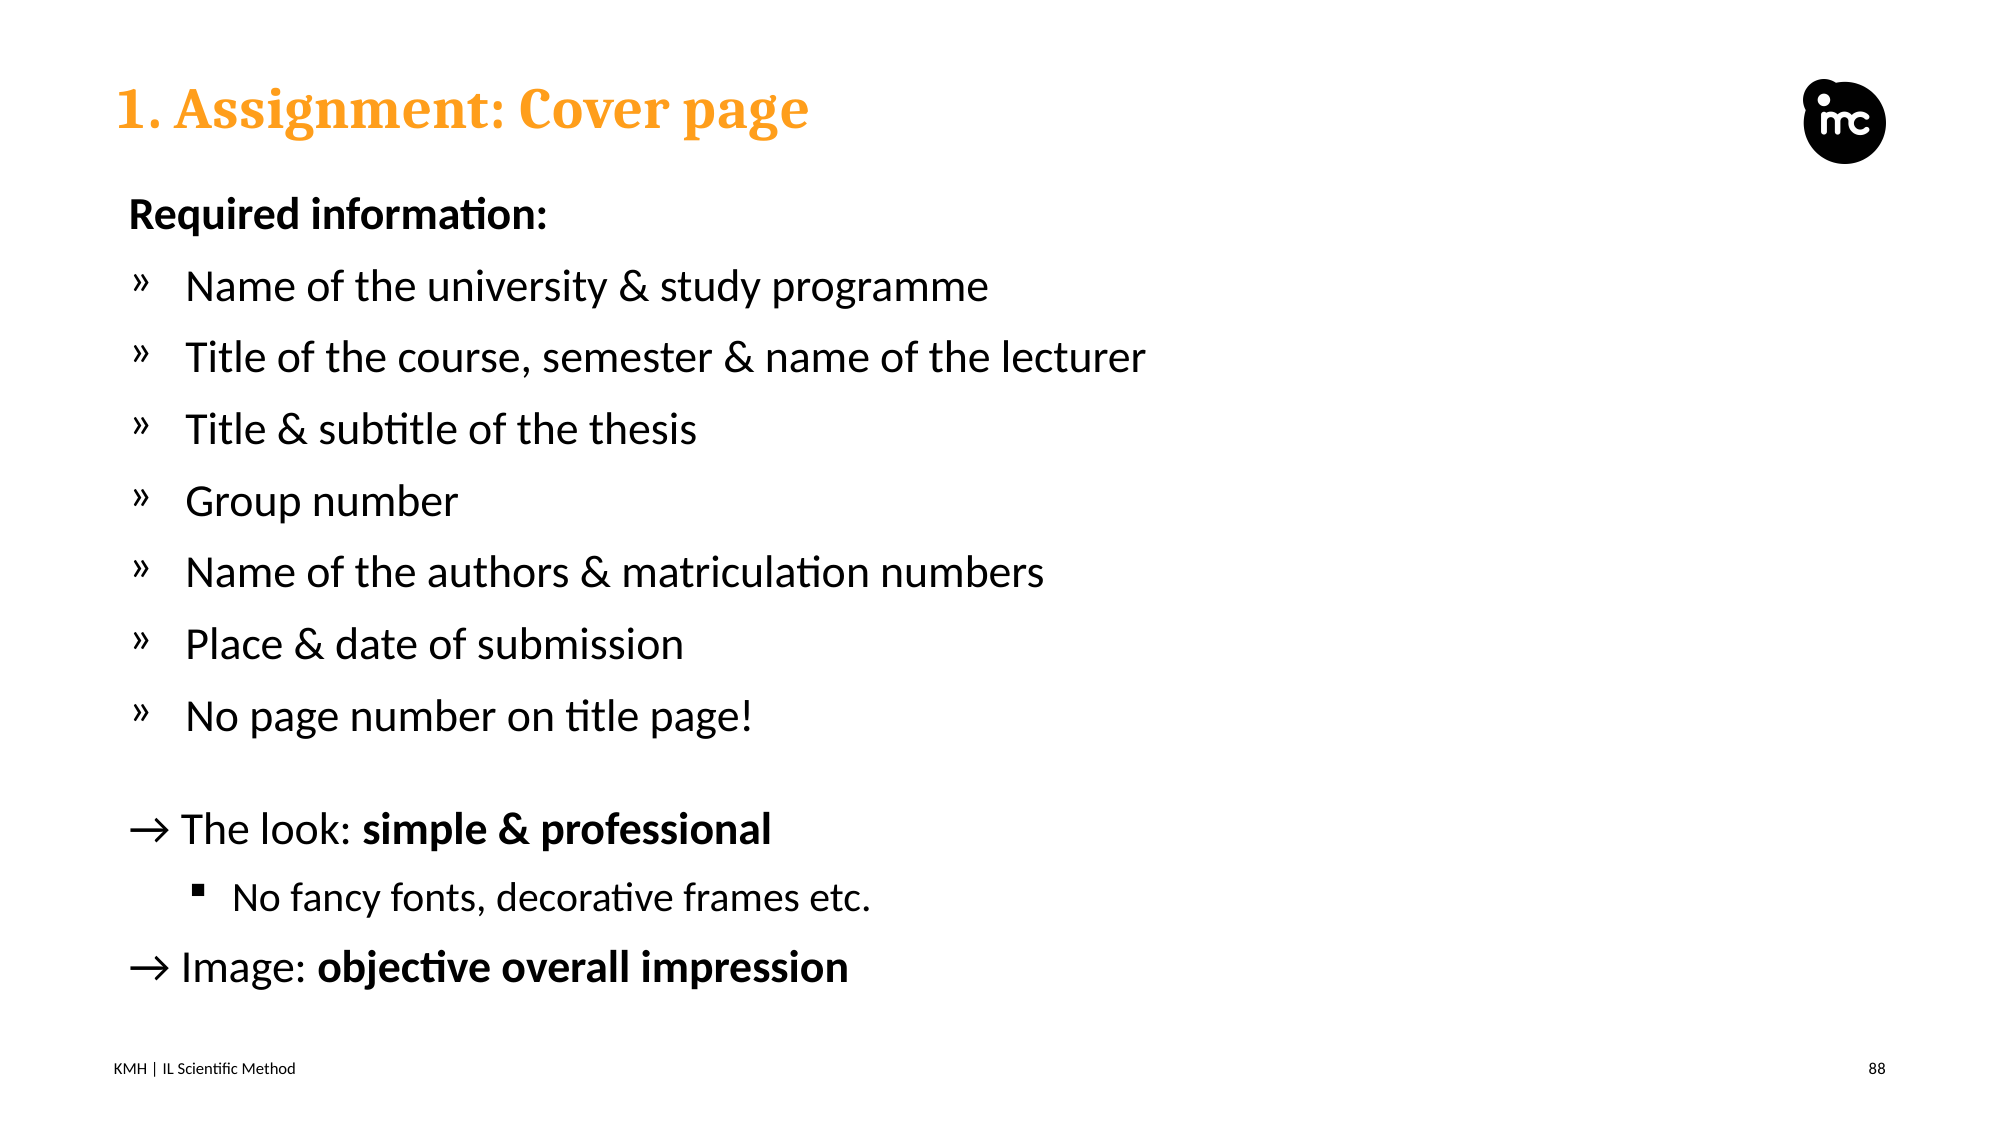

# 1. Assignment: Cover page
Required information:
Name of the university & study programme
Title of the course, semester & name of the lecturer
Title & subtitle of the thesis
Group number
Name of the authors & matriculation numbers
Place & date of submission
No page number on title page!

→ The look: simple & professional
No fancy fonts, decorative frames etc.
→ Image: objective overall impression
KMH | IL Scientific Method

88